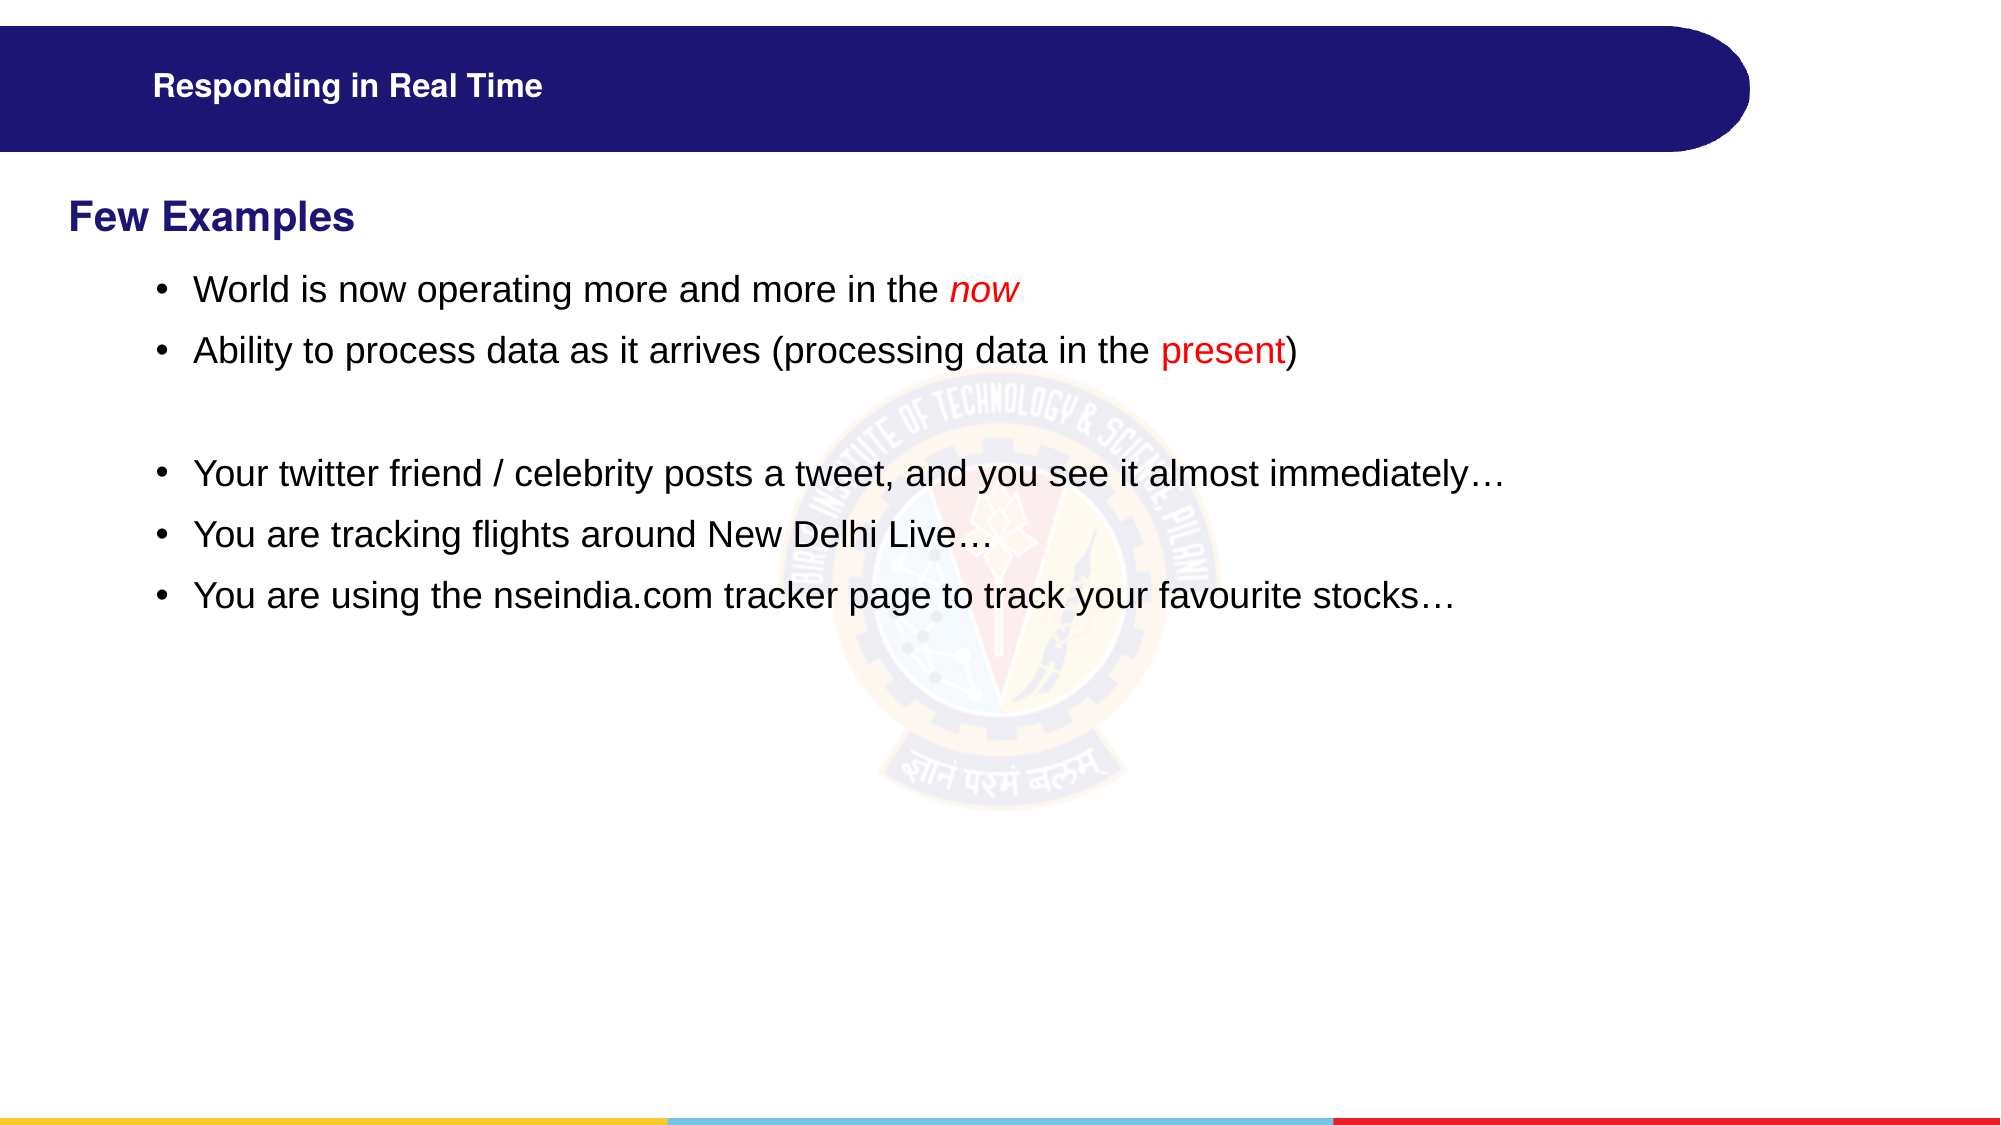

# Responding in Real Time
Few Examples
World is now operating more and more in the now
Ability to process data as it arrives (processing data in the present)

Your twitter friend / celebrity posts a tweet, and you see it almost immediately…
You are tracking flights around New Delhi Live…
You are using the nseindia.com tracker page to track your favourite stocks…